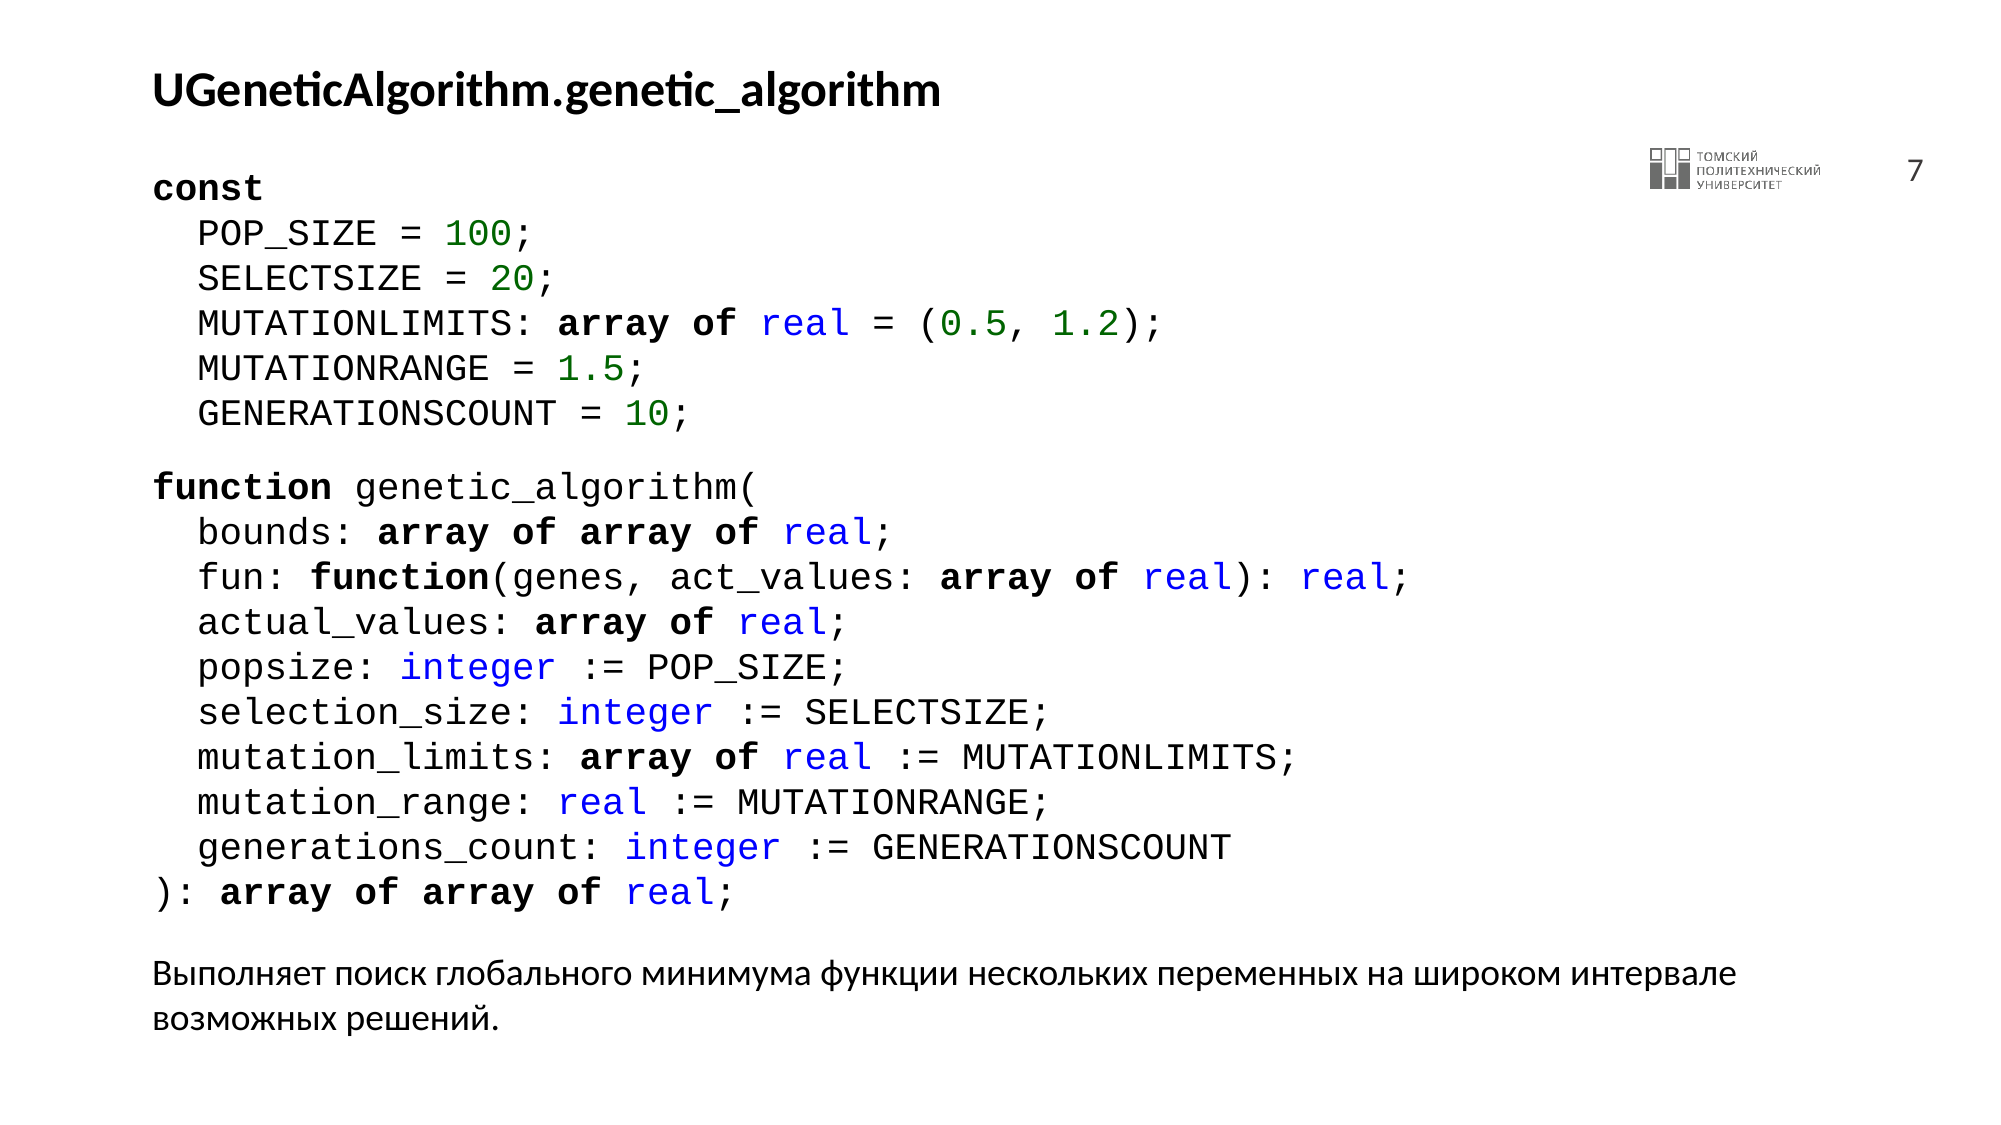

# UGeneticAlgorithm.genetic_algorithm
const
  POP_SIZE = 100;
  SELECTSIZE = 20;
  MUTATIONLIMITS: array of real = (0.5, 1.2);
  MUTATIONRANGE = 1.5;
  GENERATIONSCOUNT = 10;
function genetic_algorithm(
  bounds: array of array of real;
  fun: function(genes, act_values: array of real): real;
  actual_values: array of real;
  popsize: integer := POP_SIZE;
  selection_size: integer := SELECTSIZE;
  mutation_limits: array of real := MUTATIONLIMITS;
  mutation_range: real := MUTATIONRANGE;
  generations_count: integer := GENERATIONSCOUNT
): array of array of real;
Выполняет поиск глобального минимума функции нескольких переменных на широком интервале возможных решений.